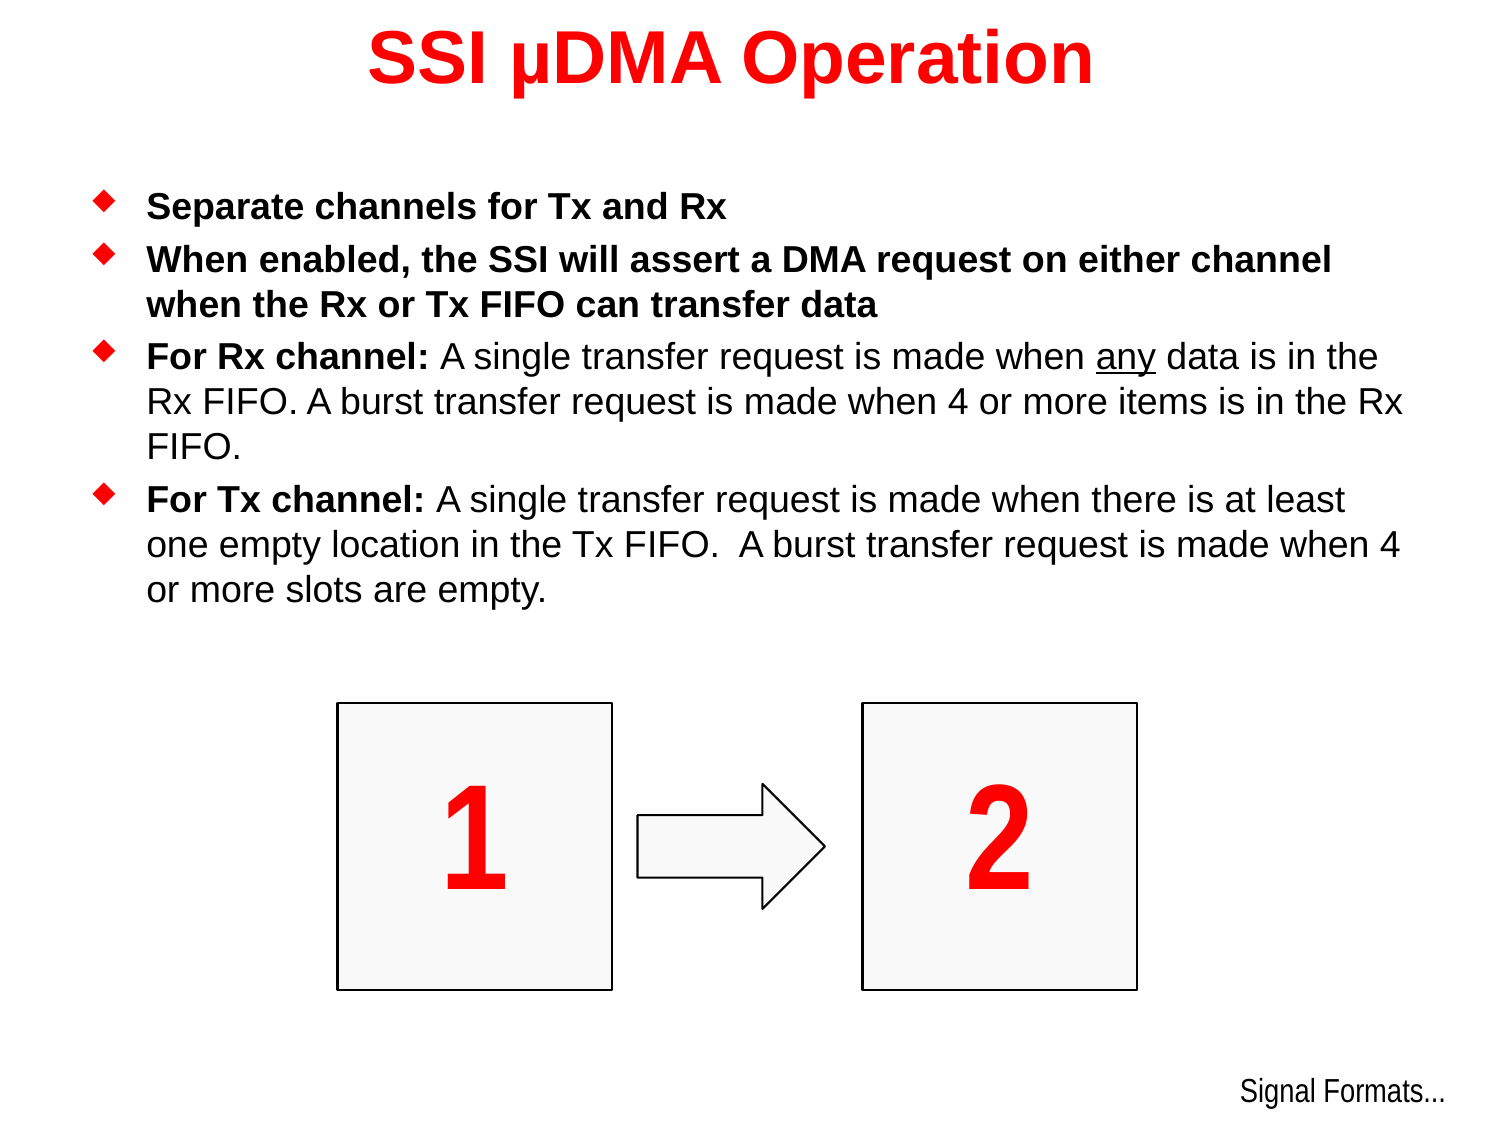

# SSI µDMA Operation
Separate channels for Tx and Rx
When enabled, the SSI will assert a DMA request on either channel when the Rx or Tx FIFO can transfer data
For Rx channel: A single transfer request is made when any data is in the Rx FIFO. A burst transfer request is made when 4 or more items is in the Rx FIFO.
For Tx channel: A single transfer request is made when there is at least one empty location in the Tx FIFO.  A burst transfer request is made when 4 or more slots are empty.

1
2

Signal Formats...